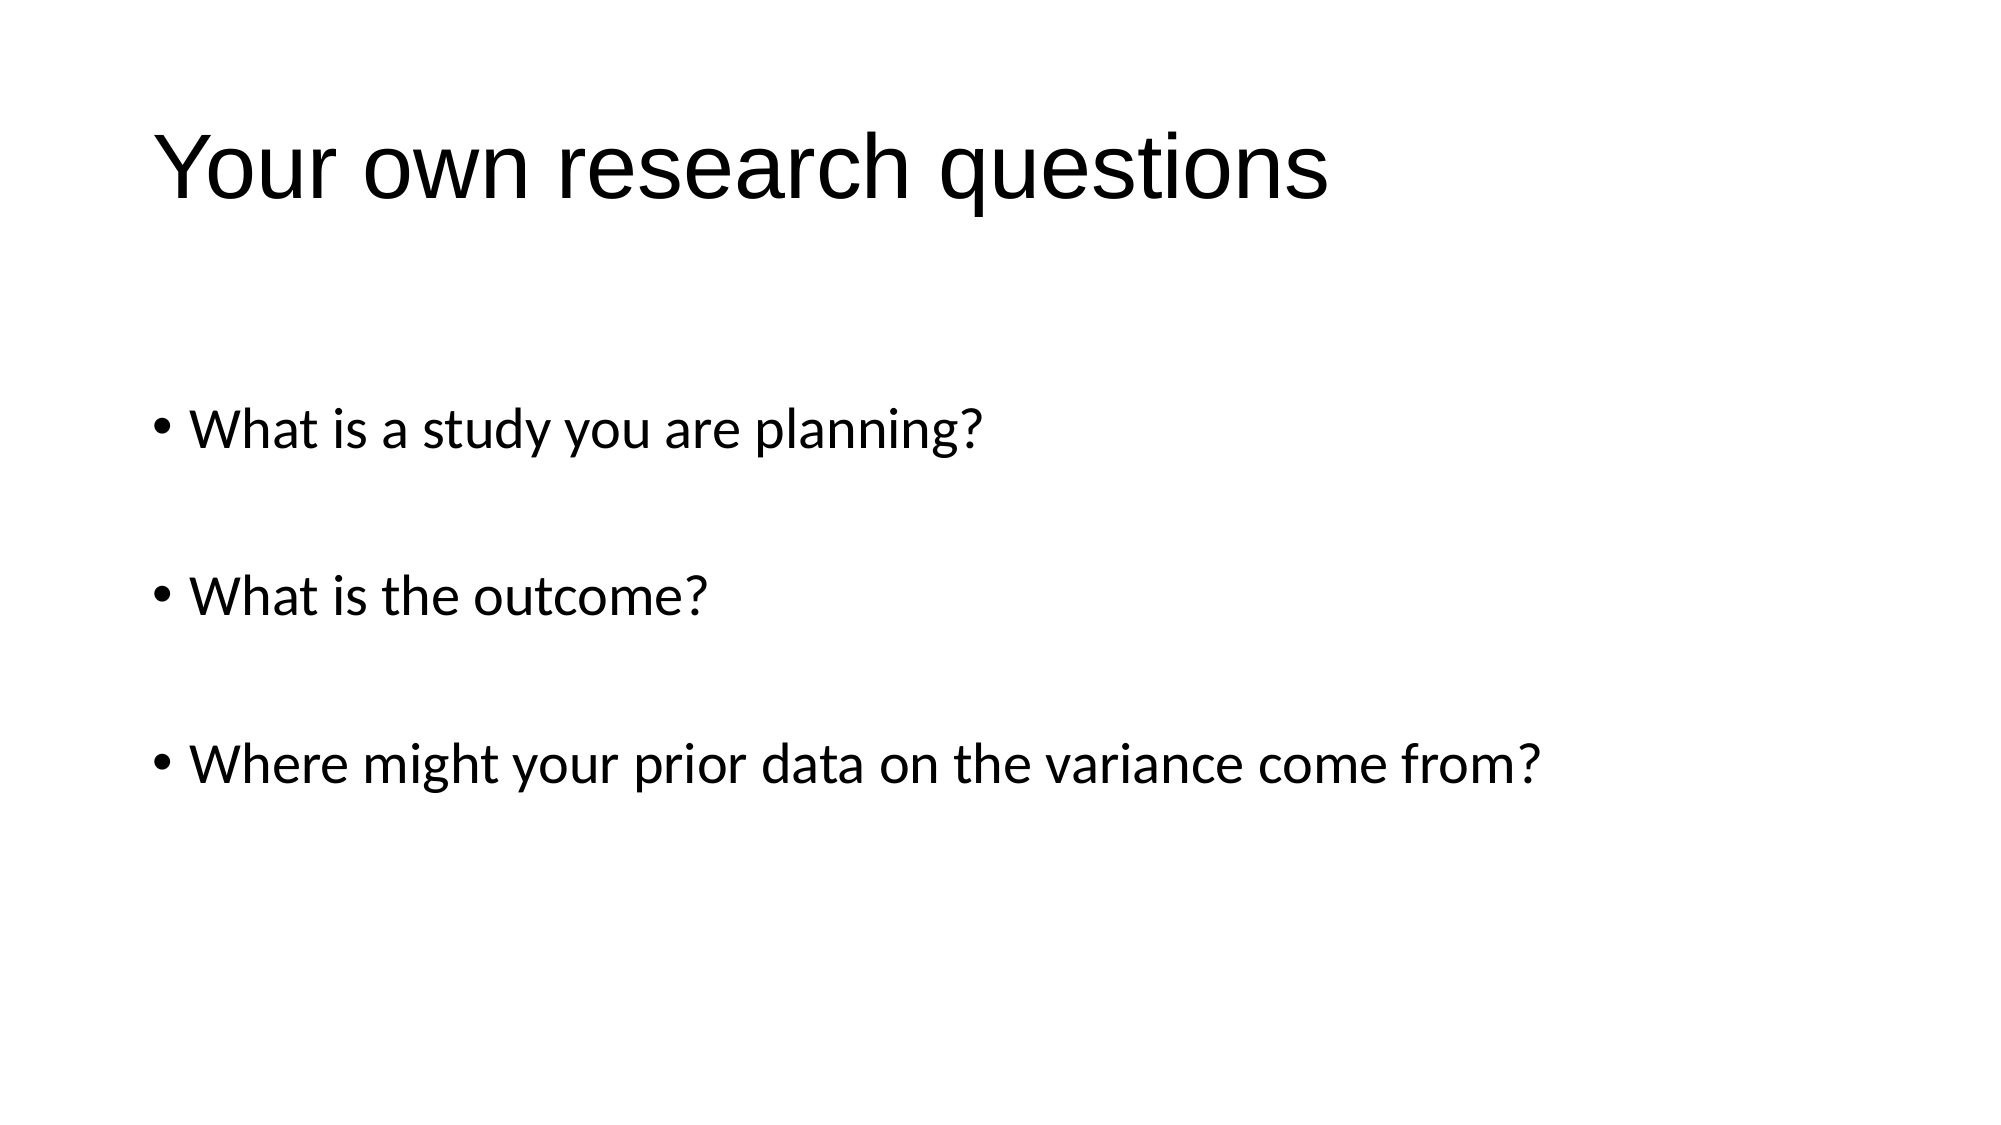

# Your own research questions

What is a study you are planning?

What is the outcome?

Where might your prior data on the variance come from?